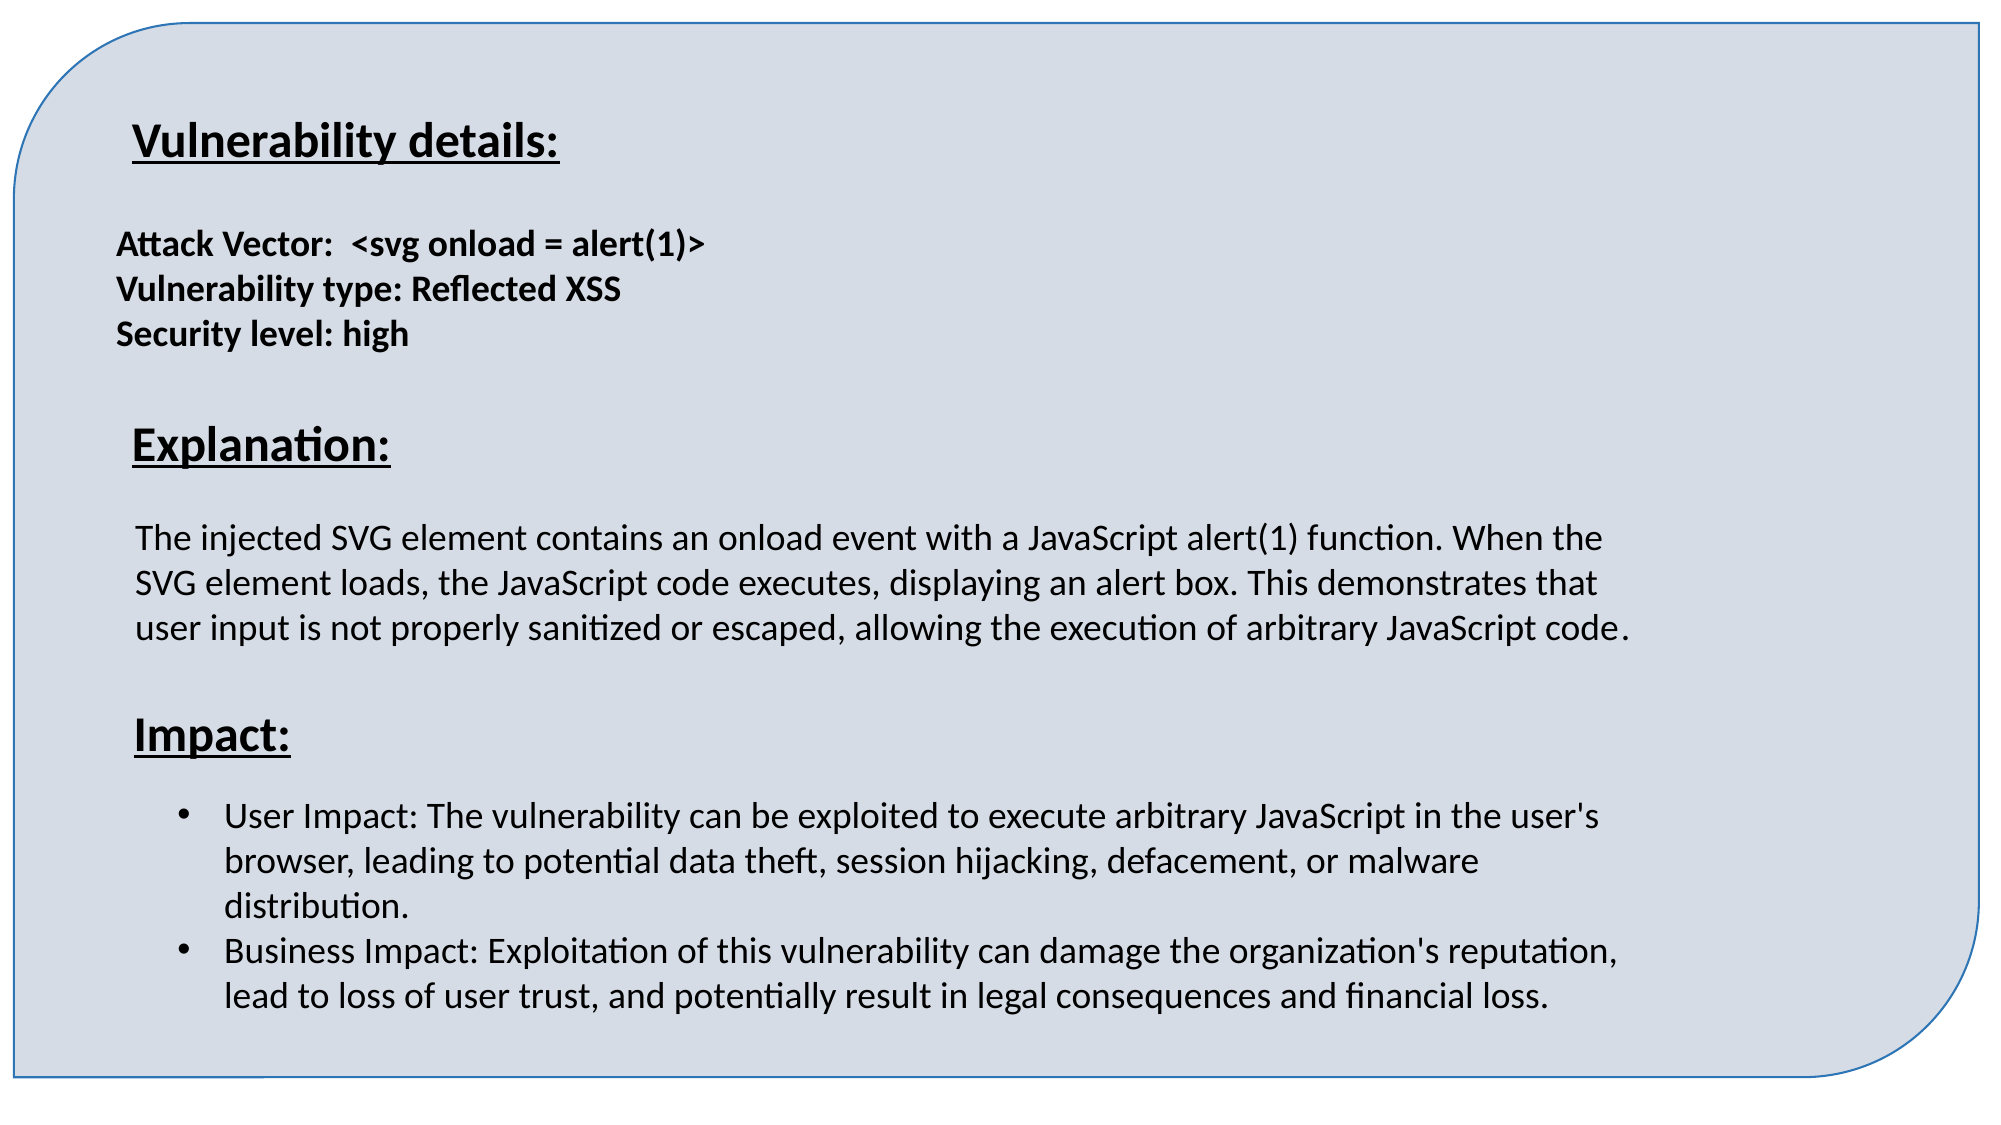

#
Vulnerability details:
Attack Vector:  <svg onload = alert(1)>
Vulnerability type: Reflected XSS
Security level: high

Explanation:
The injected SVG element contains an onload event with a JavaScript alert(1) function. When the SVG element loads, the JavaScript code executes, displaying an alert box. This demonstrates that user input is not properly sanitized or escaped, allowing the execution of arbitrary JavaScript code.
Impact:
User Impact: The vulnerability can be exploited to execute arbitrary JavaScript in the user's browser, leading to potential data theft, session hijacking, defacement, or malware distribution.
Business Impact: Exploitation of this vulnerability can damage the organization's reputation, lead to loss of user trust, and potentially result in legal consequences and financial loss.